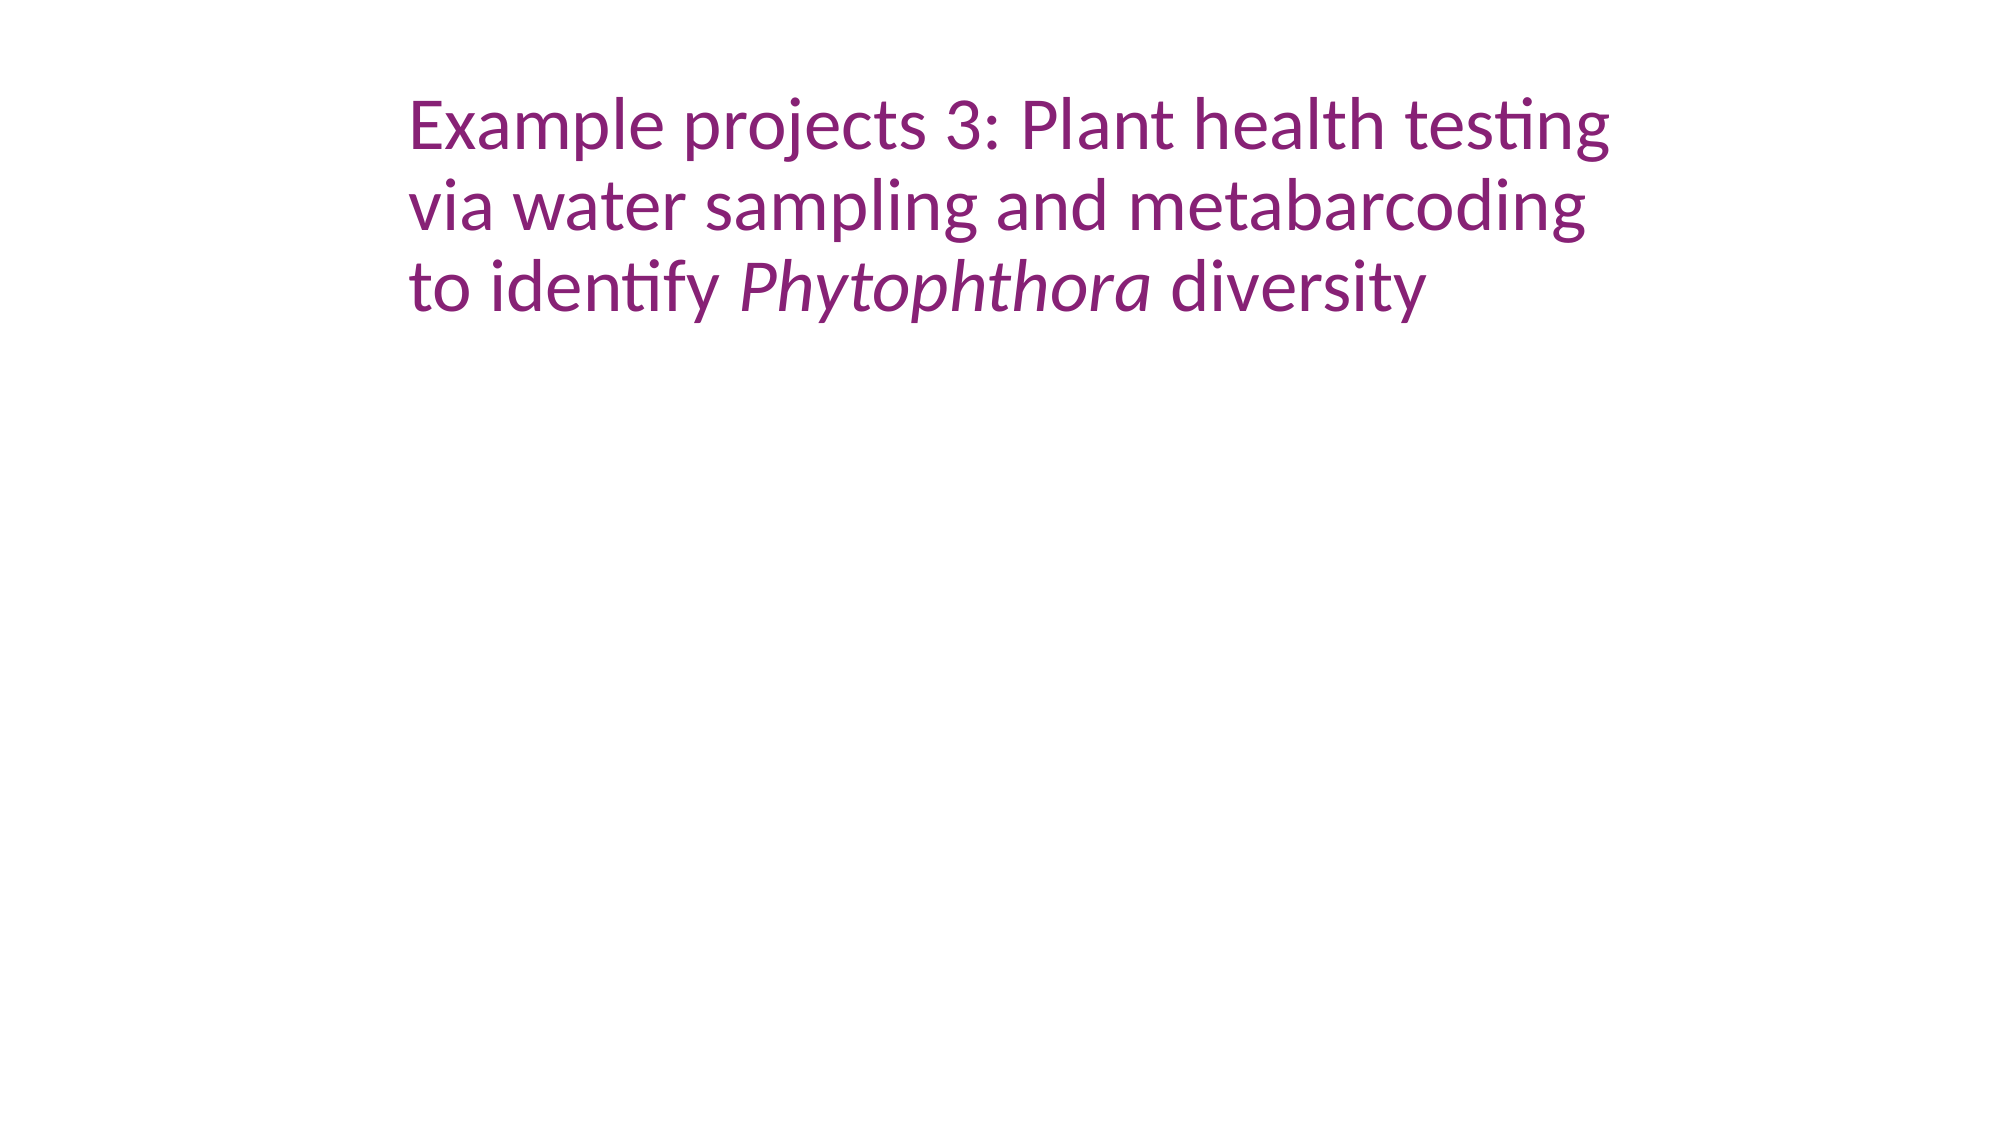

# Example projects 3: Plant health testing via water sampling and metabarcoding to identify Phytophthora diversity